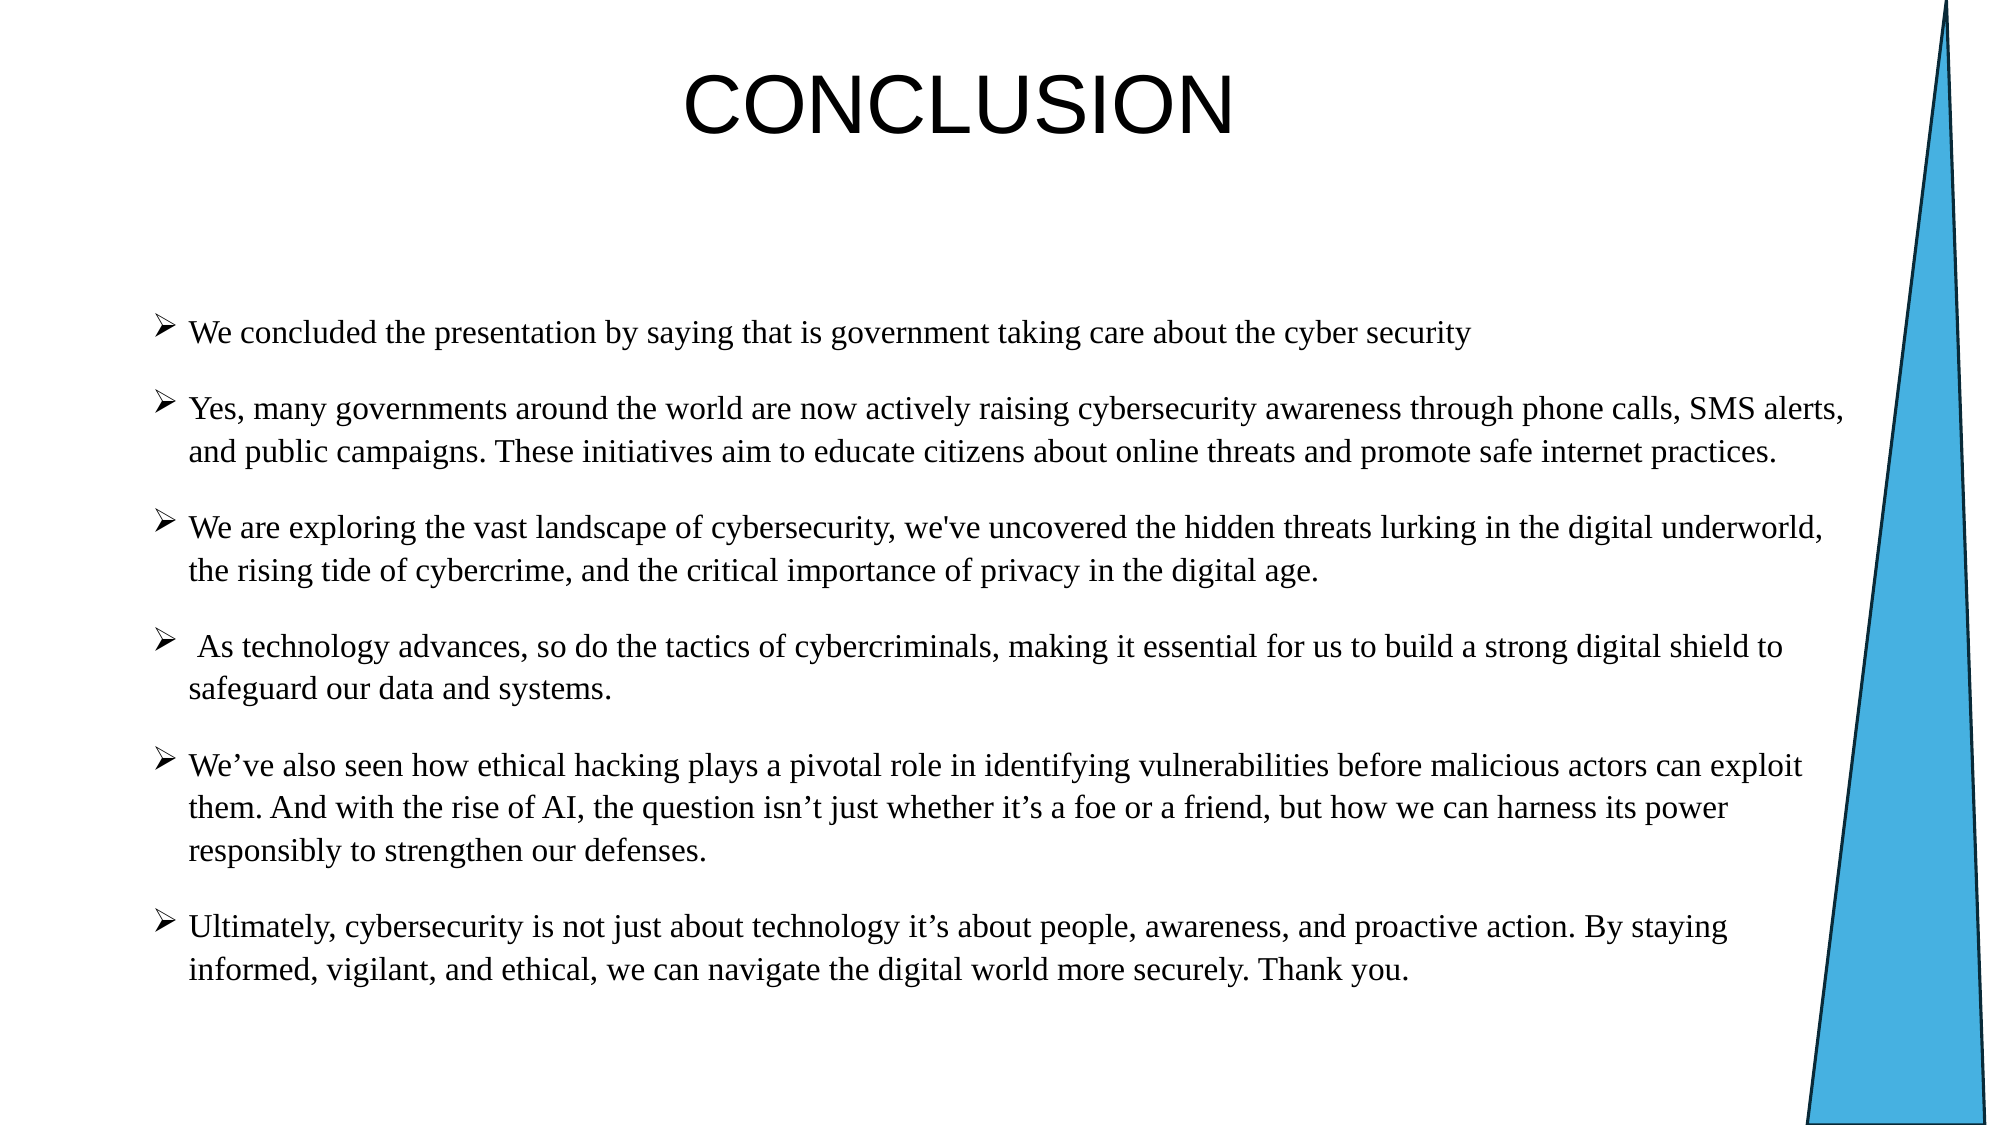

#
CONCLUSION
We concluded the presentation by saying that is government taking care about the cyber security
Yes, many governments around the world are now actively raising cybersecurity awareness through phone calls, SMS alerts, and public campaigns. These initiatives aim to educate citizens about online threats and promote safe internet practices.
We are exploring the vast landscape of cybersecurity, we've uncovered the hidden threats lurking in the digital underworld, the rising tide of cybercrime, and the critical importance of privacy in the digital age.
 As technology advances, so do the tactics of cybercriminals, making it essential for us to build a strong digital shield to safeguard our data and systems.
We’ve also seen how ethical hacking plays a pivotal role in identifying vulnerabilities before malicious actors can exploit them. And with the rise of AI, the question isn’t just whether it’s a foe or a friend, but how we can harness its power responsibly to strengthen our defenses.
Ultimately, cybersecurity is not just about technology it’s about people, awareness, and proactive action. By staying informed, vigilant, and ethical, we can navigate the digital world more securely. Thank you.